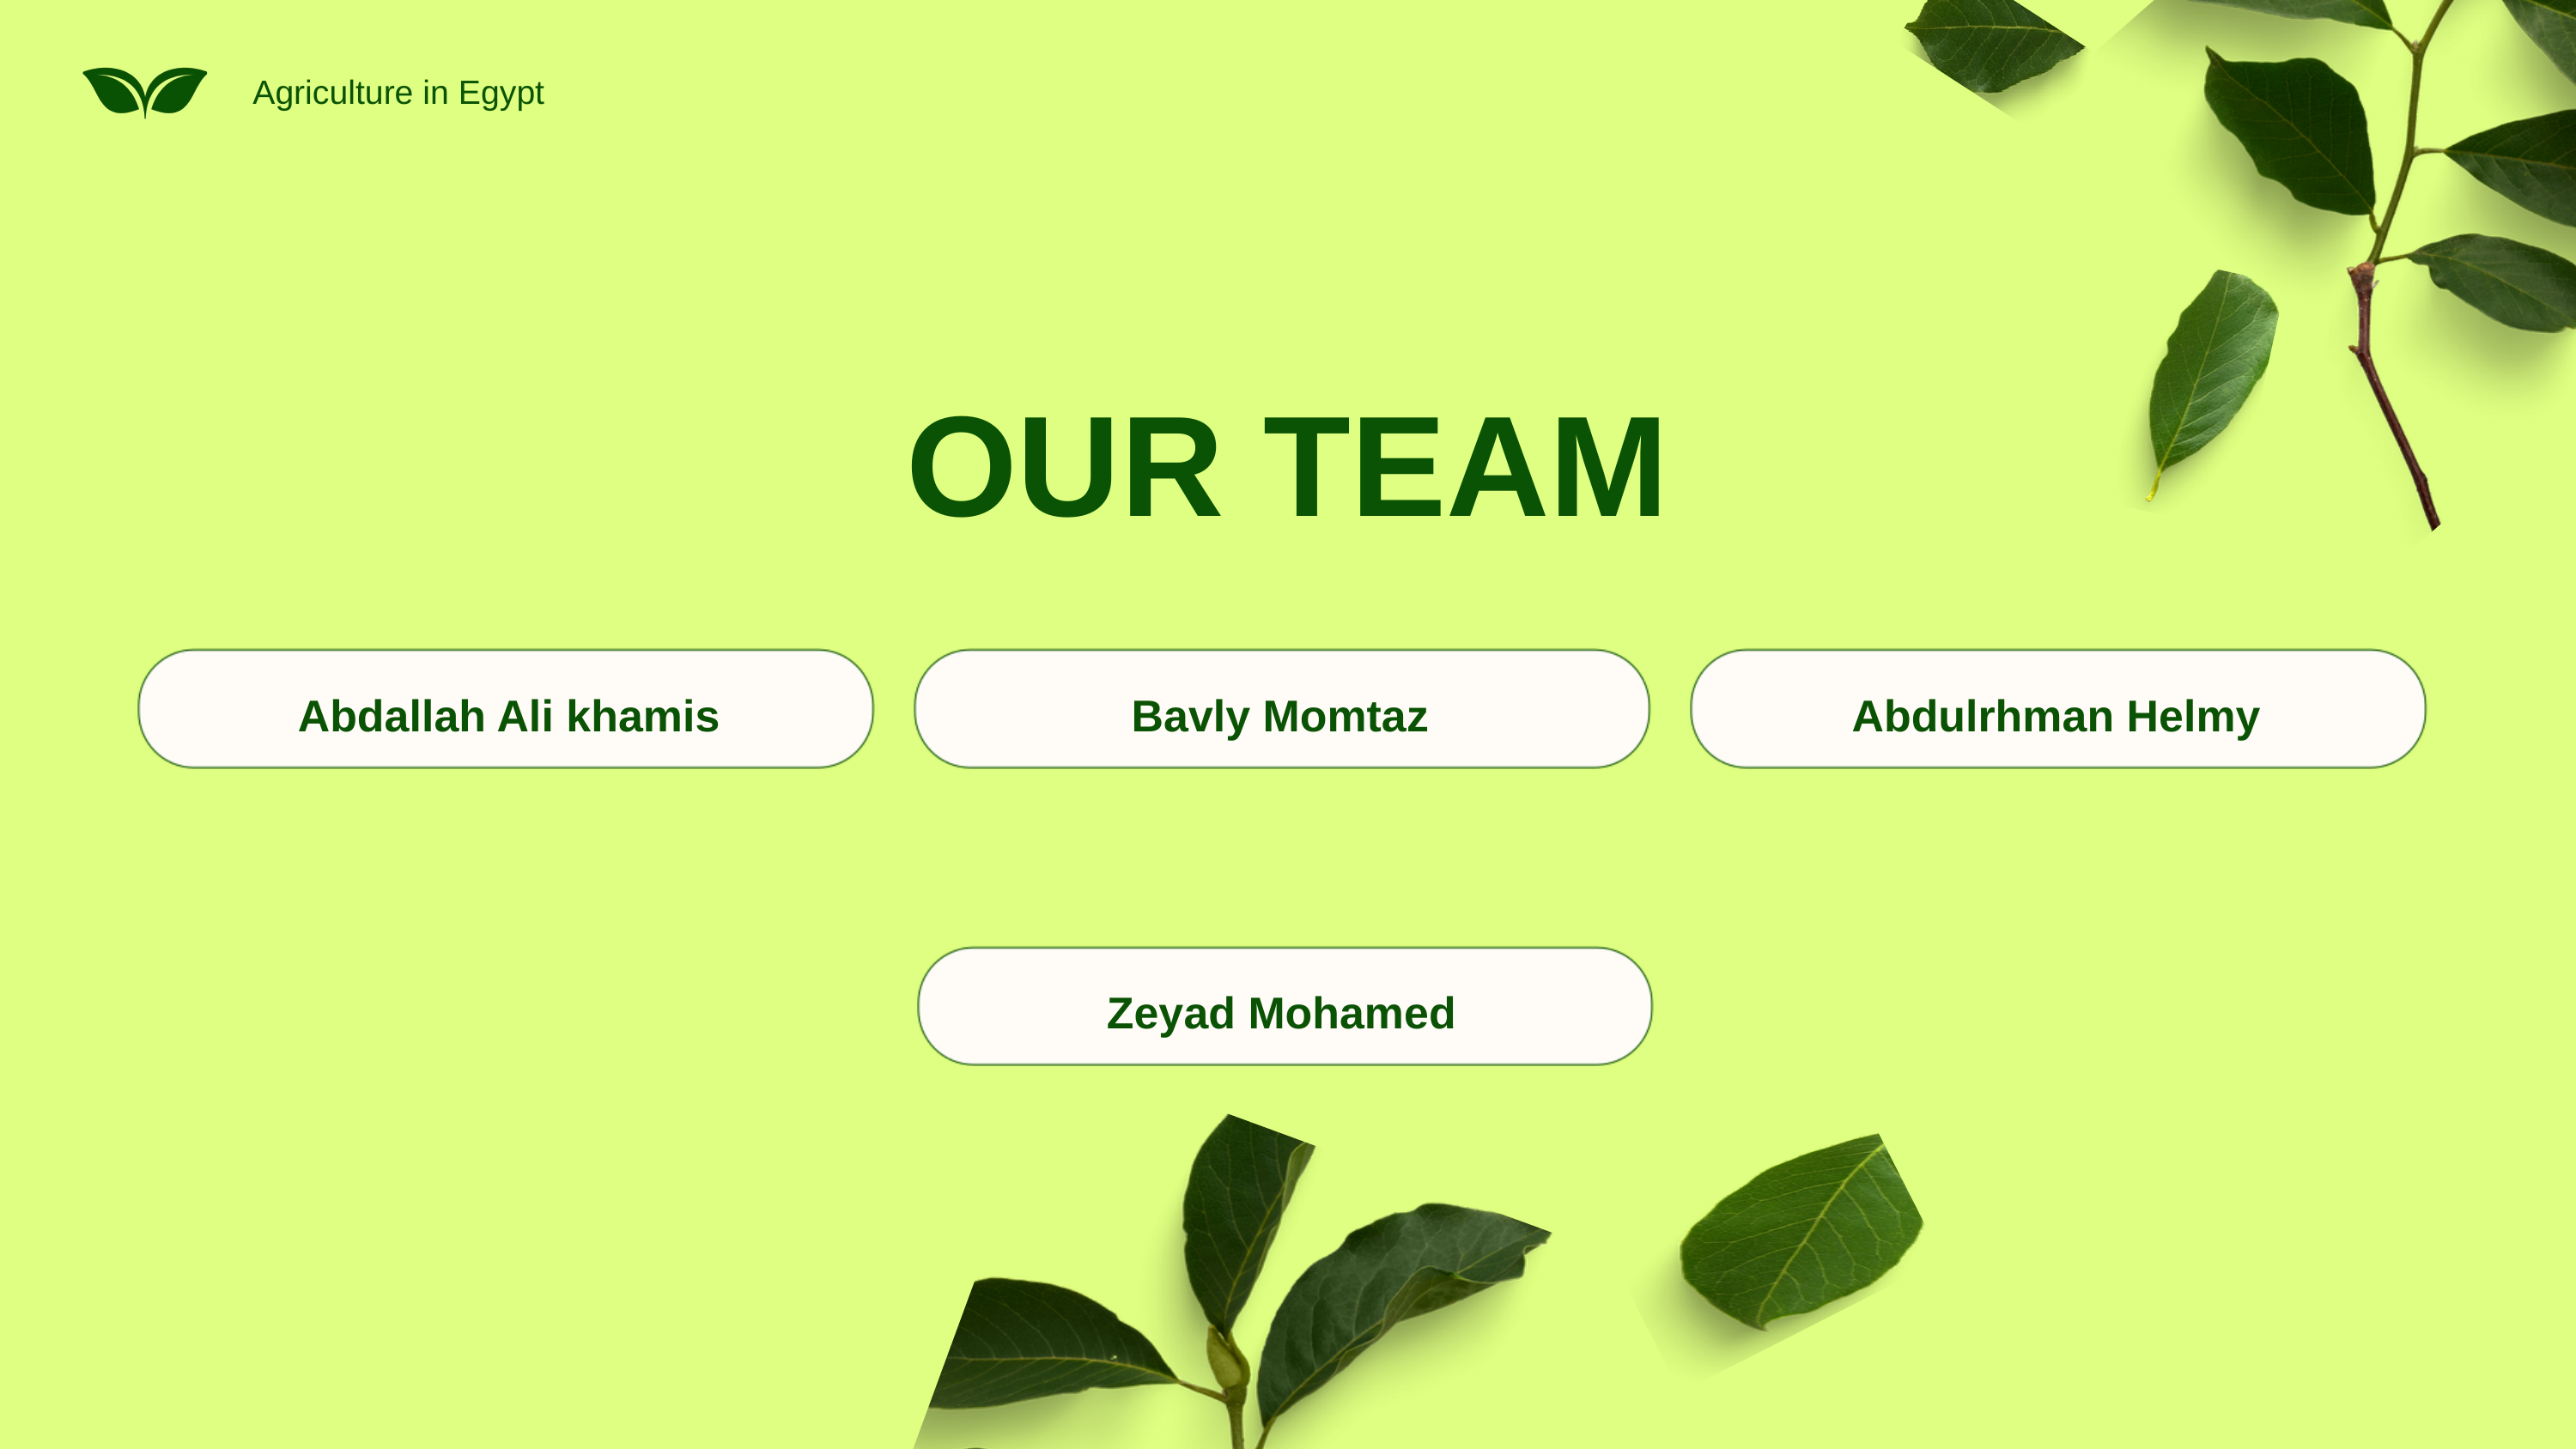

Agriculture in Egypt

OUR TEAM

Abdallah Ali khamis
Bavly Momtaz
Abdulrhman Helmy

Zeyad Mohamed